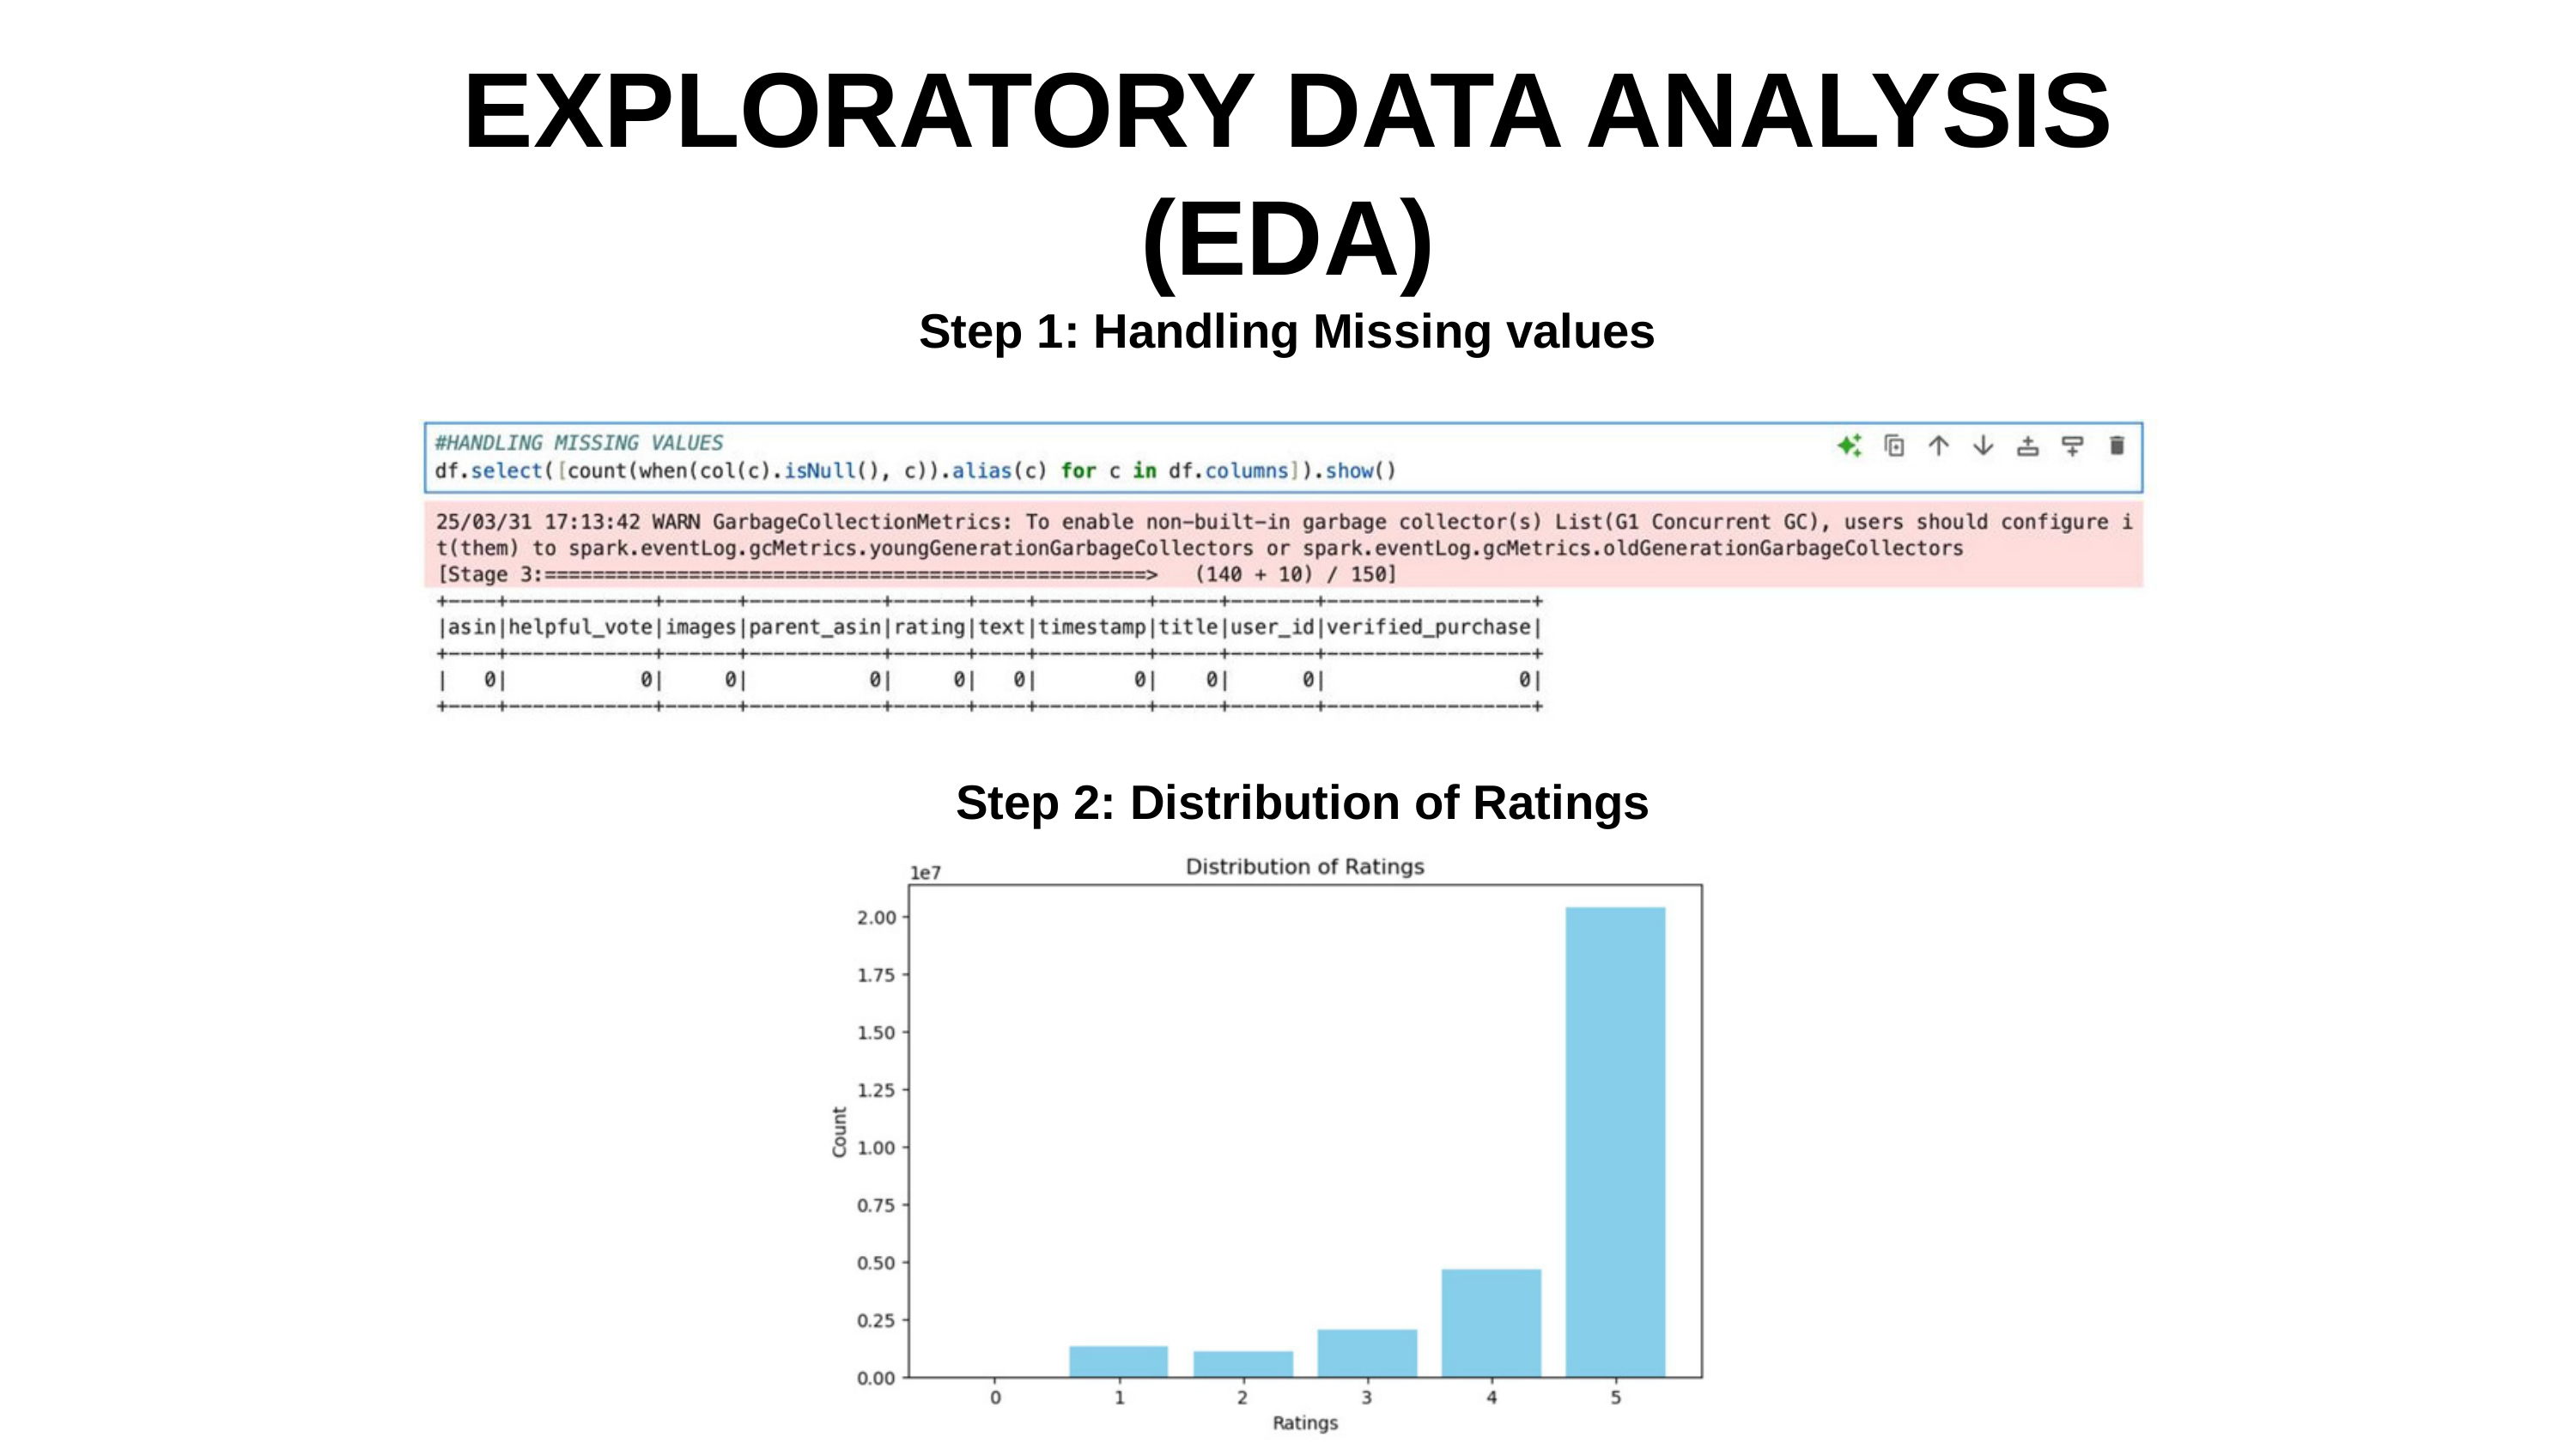

EXPLORATORY DATA ANALYSIS (EDA)

Step 1: Handling Missing values

Step 2: Distribution of Ratings